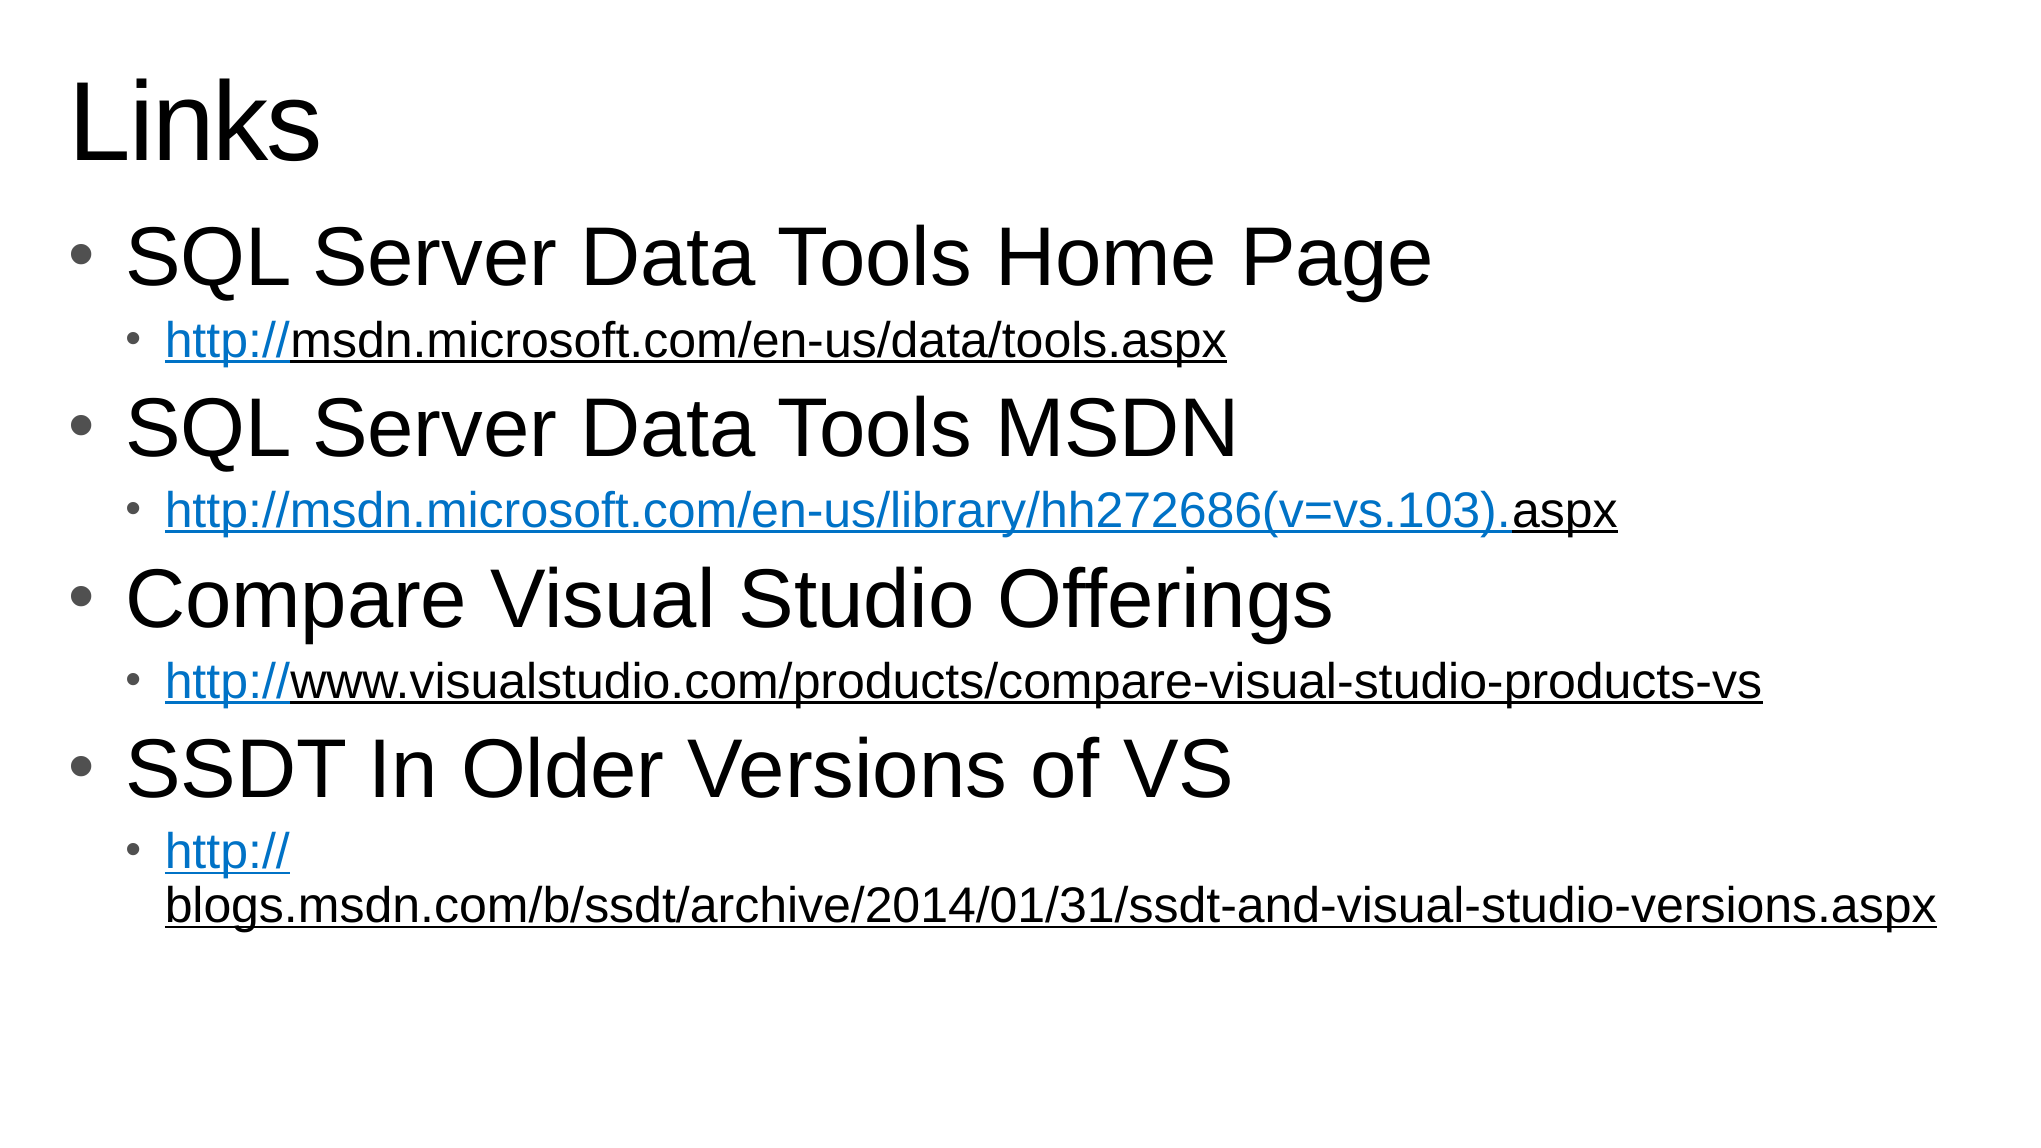

# Links
SQL Server Data Tools Home Page
http://msdn.microsoft.com/en-us/data/tools.aspx
SQL Server Data Tools MSDN
http://msdn.microsoft.com/en-us/library/hh272686(v=vs.103).aspx
Compare Visual Studio Offerings
http://www.visualstudio.com/products/compare-visual-studio-products-vs
SSDT In Older Versions of VS
http://blogs.msdn.com/b/ssdt/archive/2014/01/31/ssdt-and-visual-studio-versions.aspx